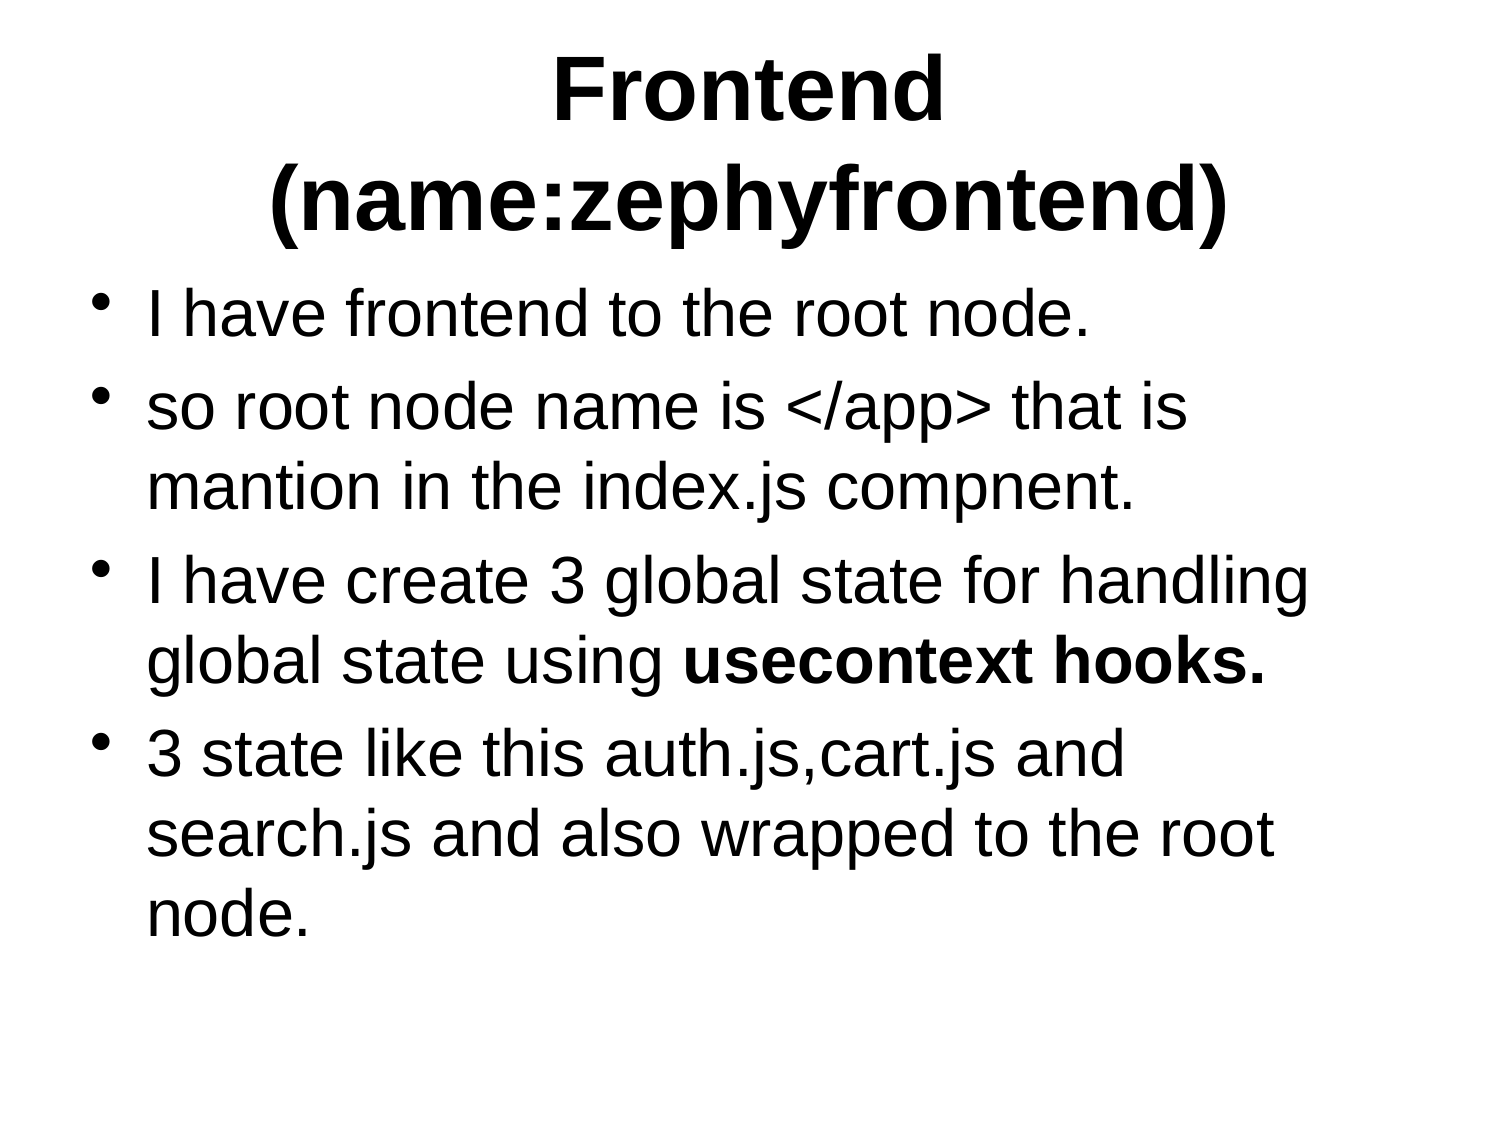

# Frontend (name:zephyfrontend)
I have frontend to the root node.
so root node name is </app> that is mantion in the index.js compnent.
I have create 3 global state for handling global state using usecontext hooks.
3 state like this auth.js,cart.js and search.js and also wrapped to the root node.